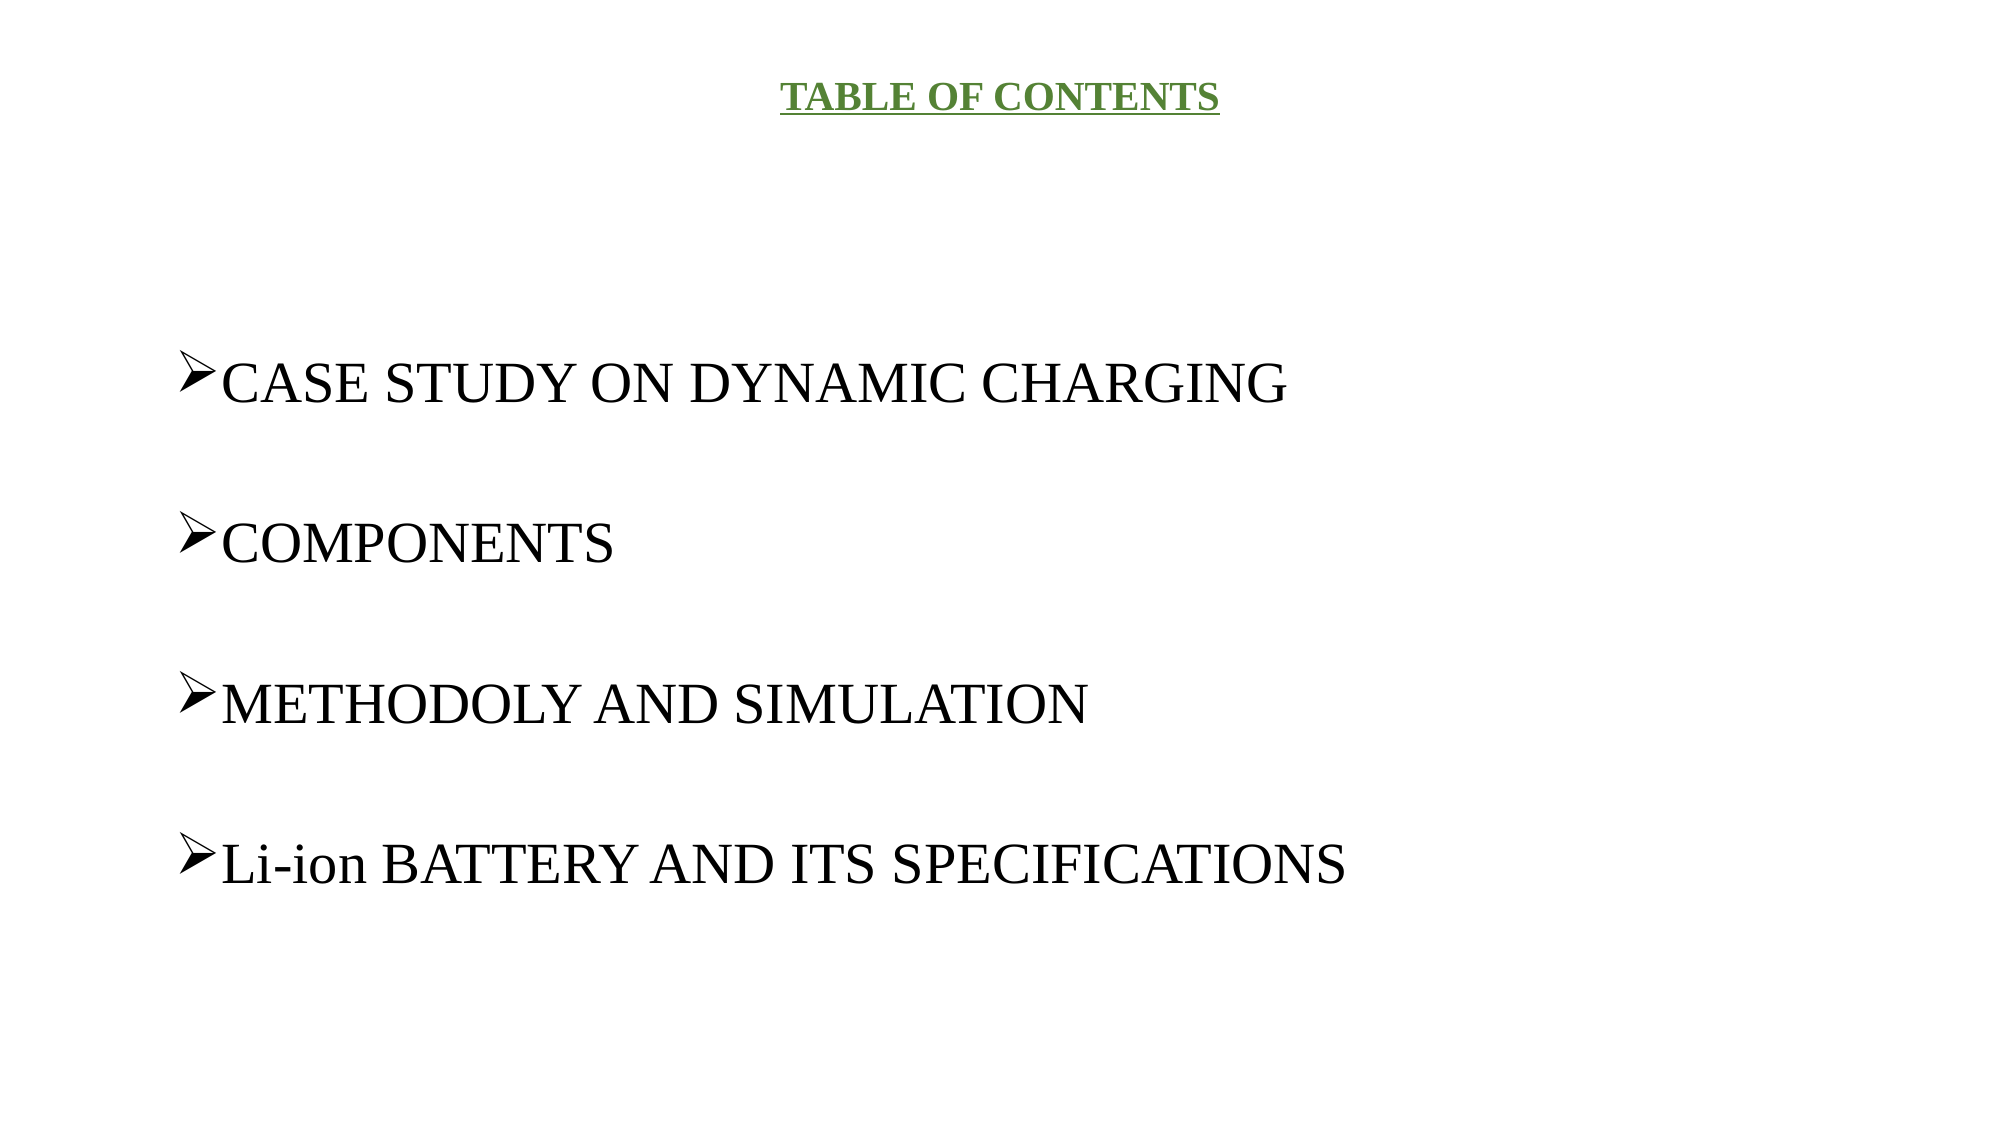

# TABLE OF CONTENTS

CASE STUDY ON DYNAMIC CHARGING
COMPONENTS
METHODOLY AND SIMULATION
Li-ion BATTERY AND ITS SPECIFICATIONS